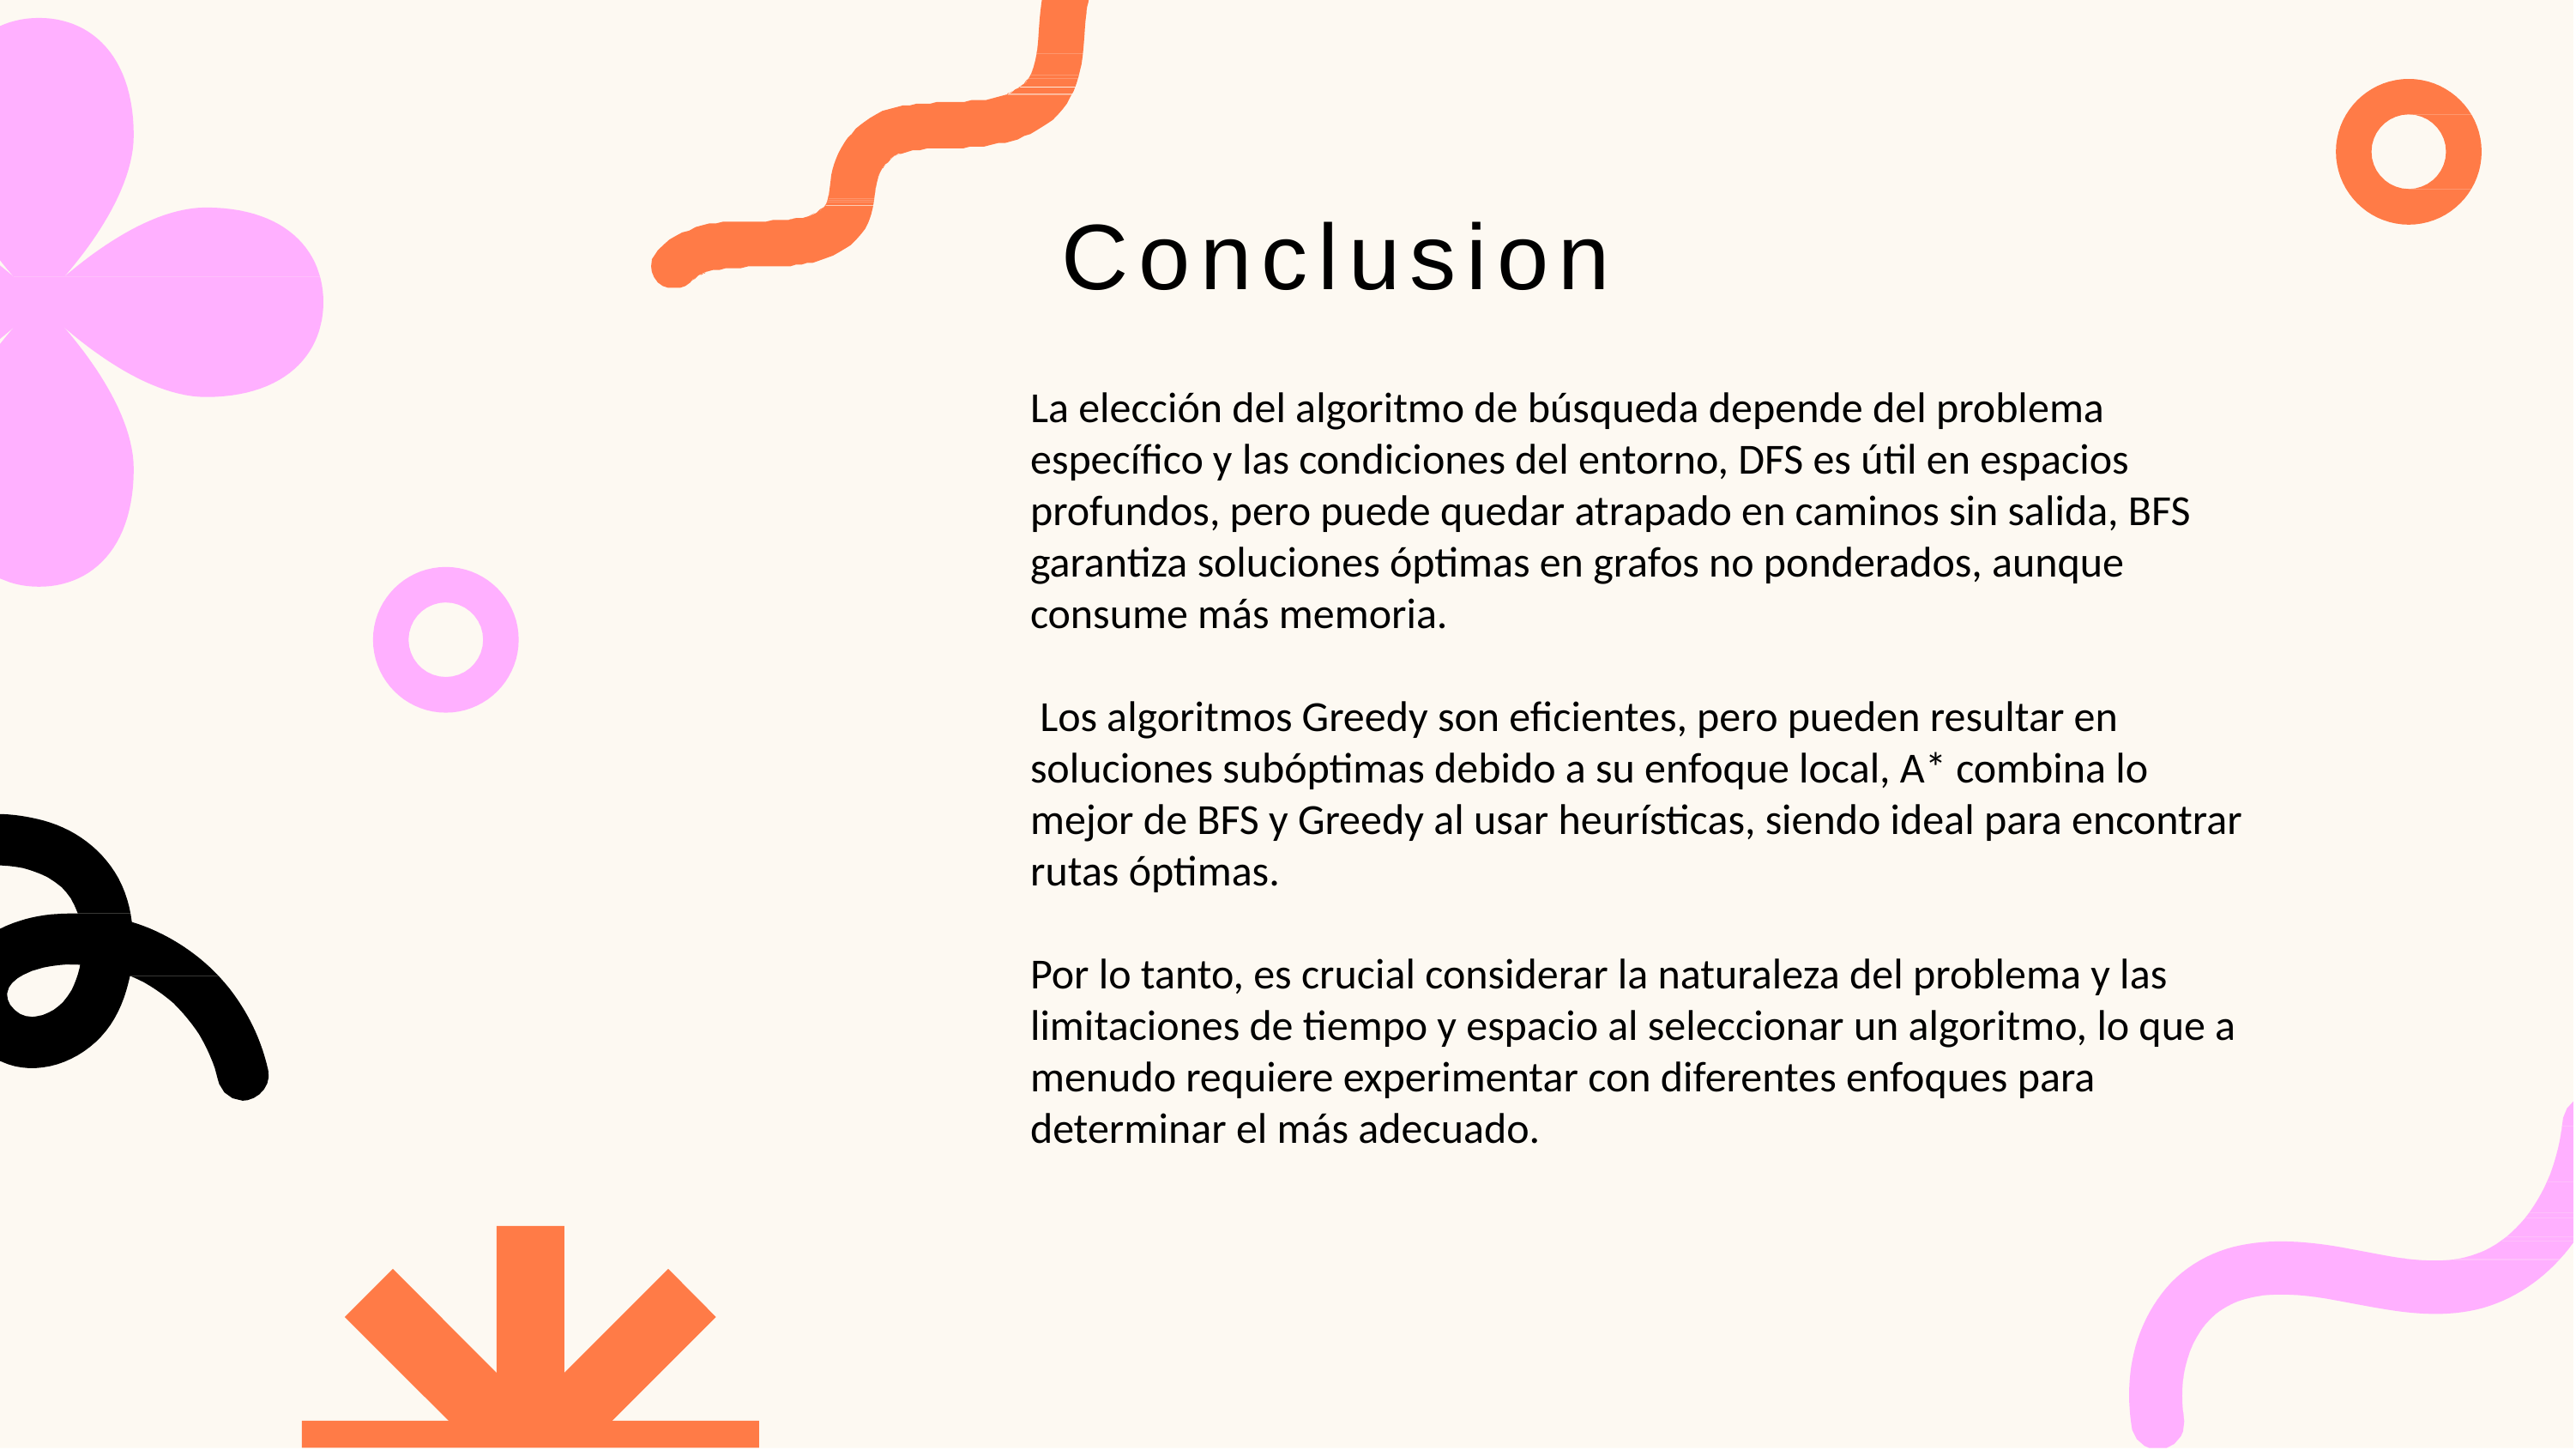

# Conclusion
La elección del algoritmo de búsqueda depende del problema específico y las condiciones del entorno, DFS es útil en espacios profundos, pero puede quedar atrapado en caminos sin salida, BFS garantiza soluciones óptimas en grafos no ponderados, aunque consume más memoria.

 Los algoritmos Greedy son eficientes, pero pueden resultar en soluciones subóptimas debido a su enfoque local, A* combina lo mejor de BFS y Greedy al usar heurísticas, siendo ideal para encontrar rutas óptimas.

Por lo tanto, es crucial considerar la naturaleza del problema y las limitaciones de tiempo y espacio al seleccionar un algoritmo, lo que a menudo requiere experimentar con diferentes enfoques para determinar el más adecuado.